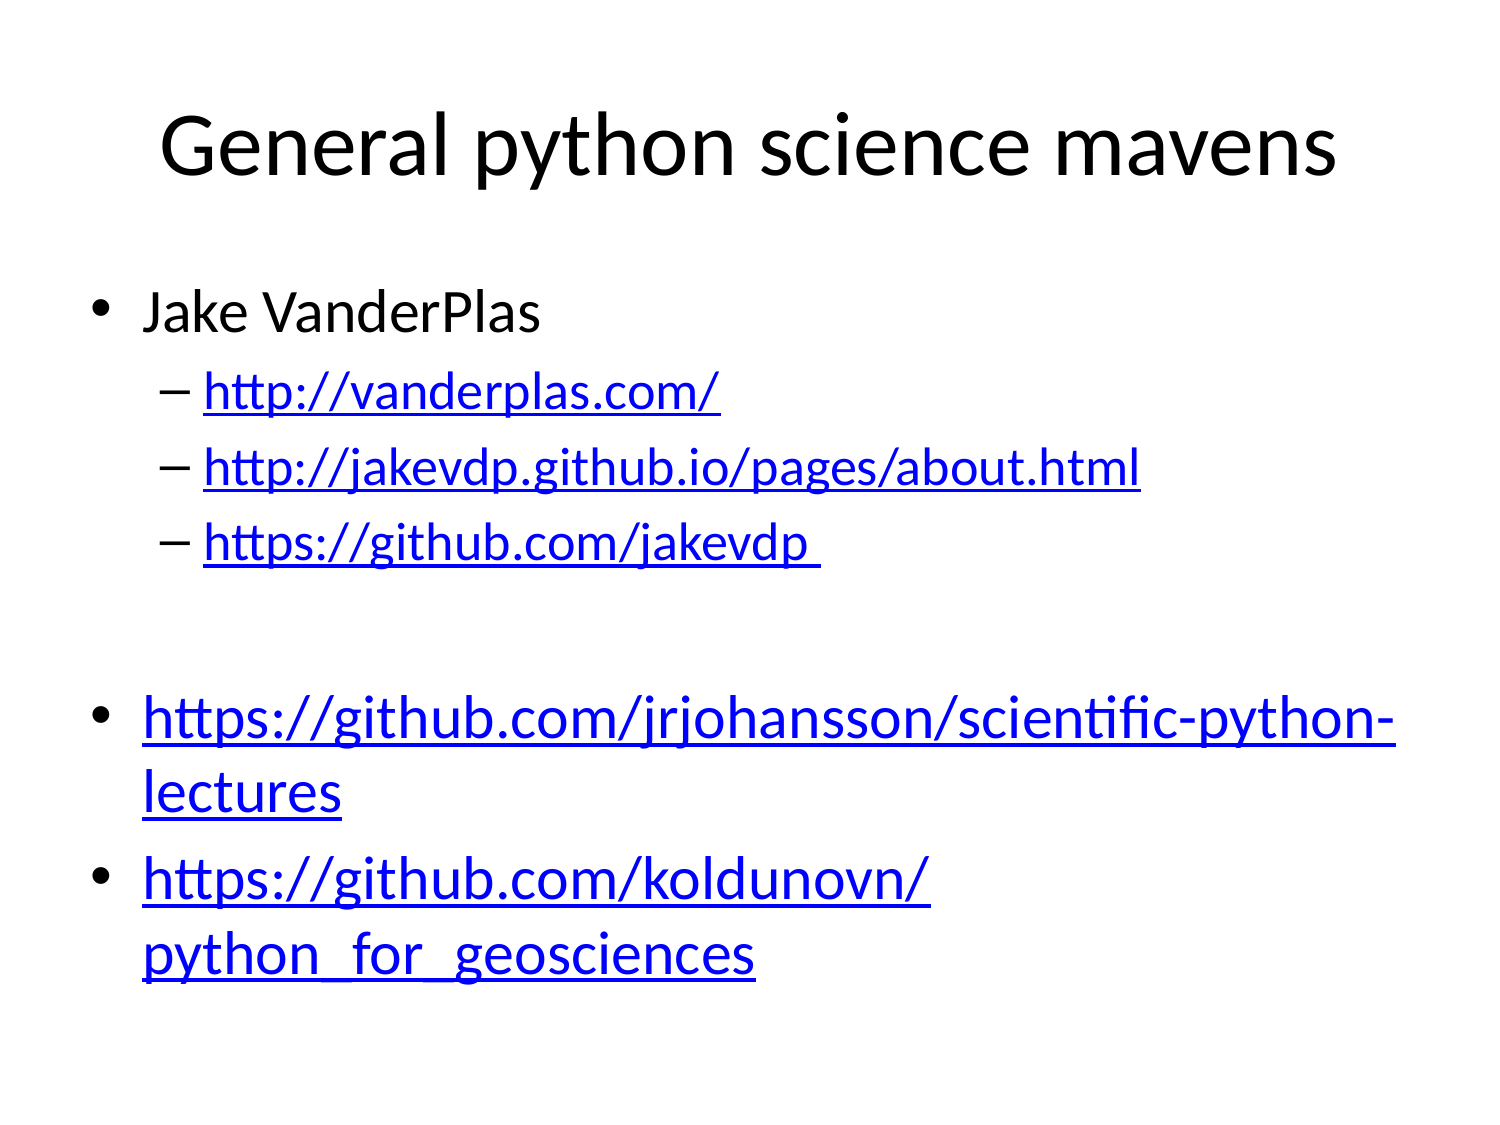

# General python science mavens
Jake VanderPlas
http://vanderplas.com/
http://jakevdp.github.io/pages/about.html
https://github.com/jakevdp

https://github.com/jrjohansson/scientific-python-lectures
https://github.com/koldunovn/python_for_geosciences